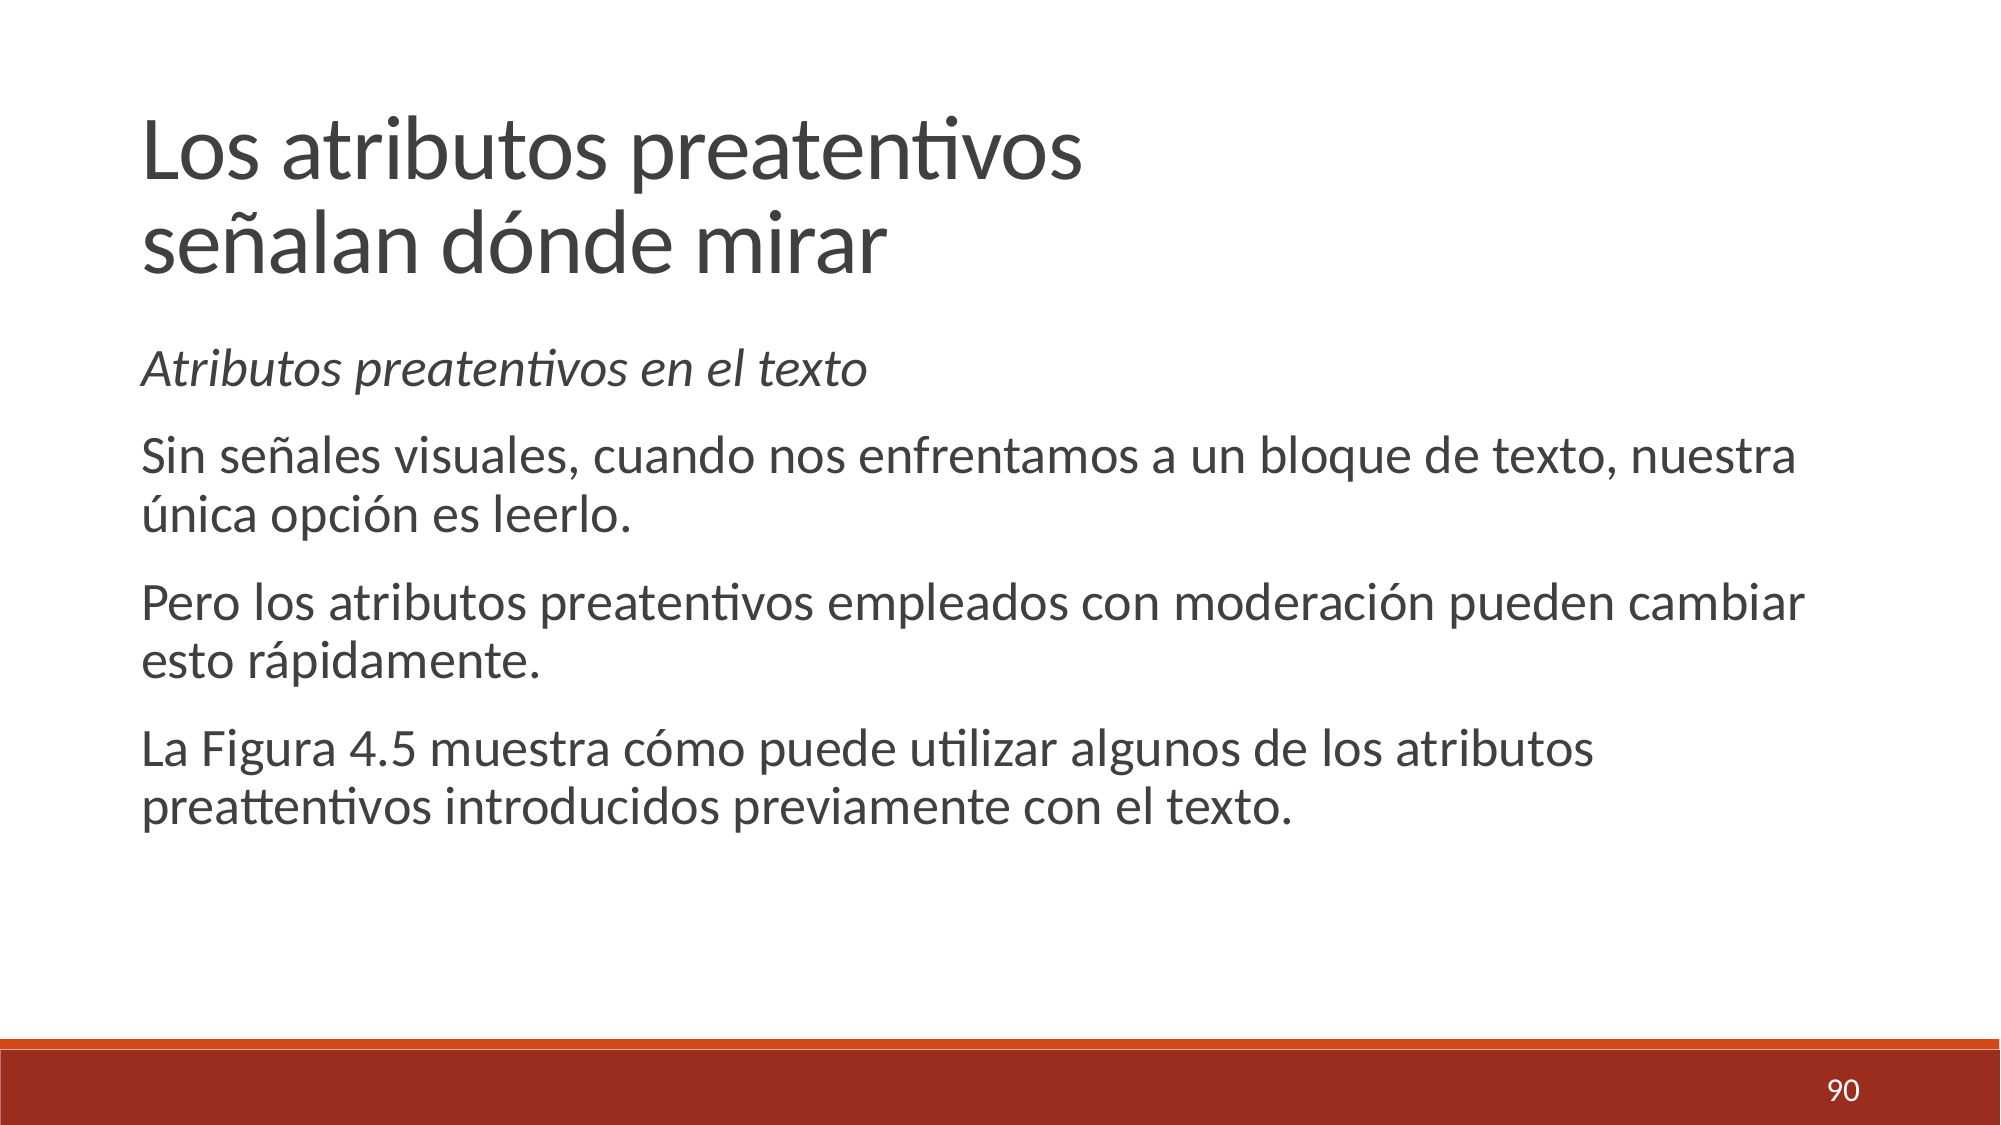

Los atributos preatentivos
señalan dónde mirar
Atributos preatentivos en el texto
Sin señales visuales, cuando nos enfrentamos a un bloque de texto, nuestra única opción es leerlo.
Pero los atributos preatentivos empleados con moderación pueden cambiar esto rápidamente.
La Figura 4.5 muestra cómo puede utilizar algunos de los atributos preattentivos introducidos previamente con el texto.
90